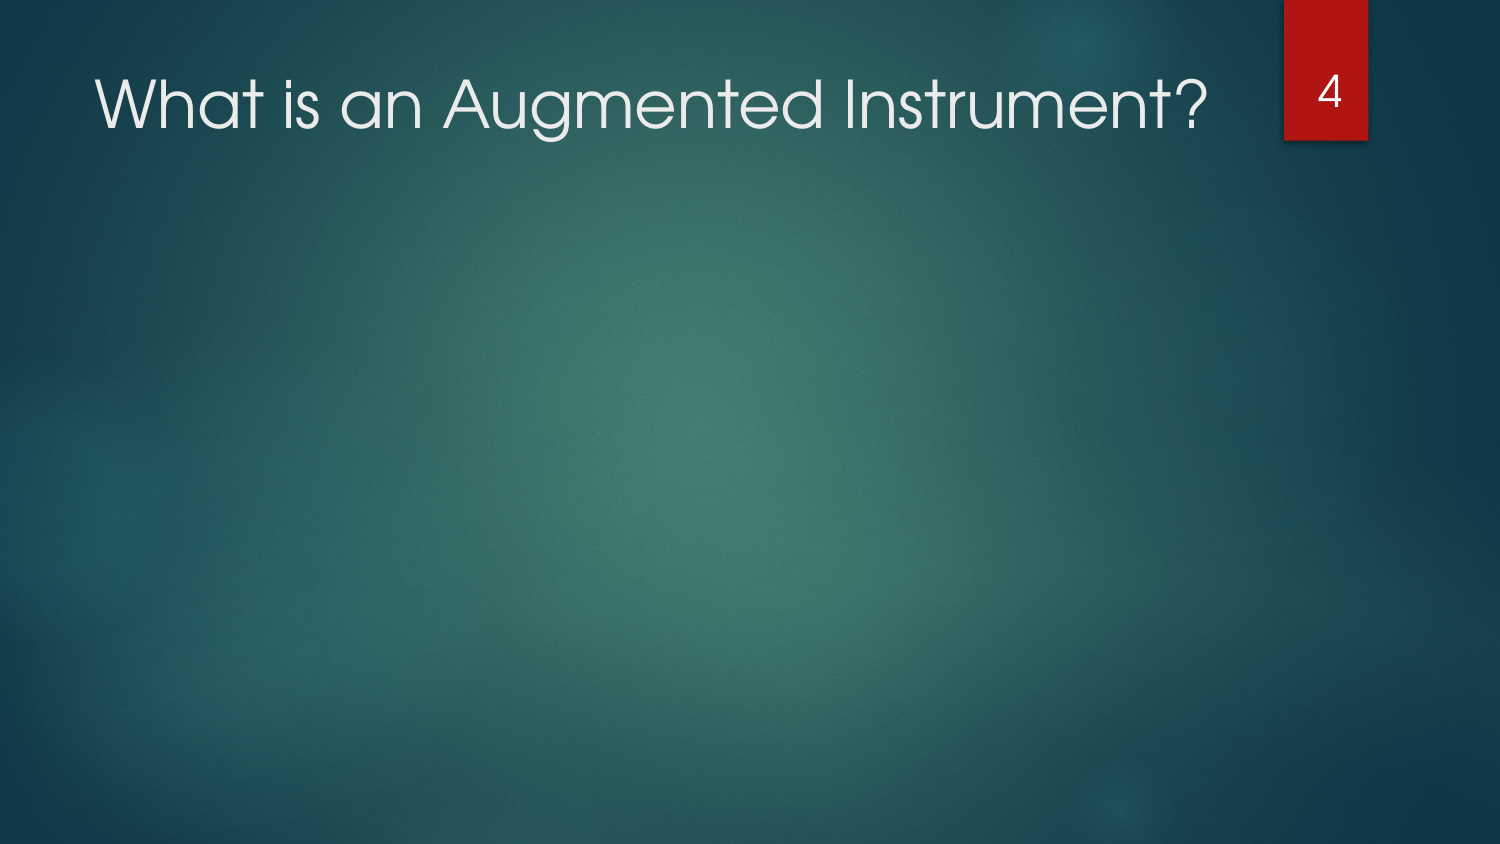

4
# What is an Augmented Instrument?